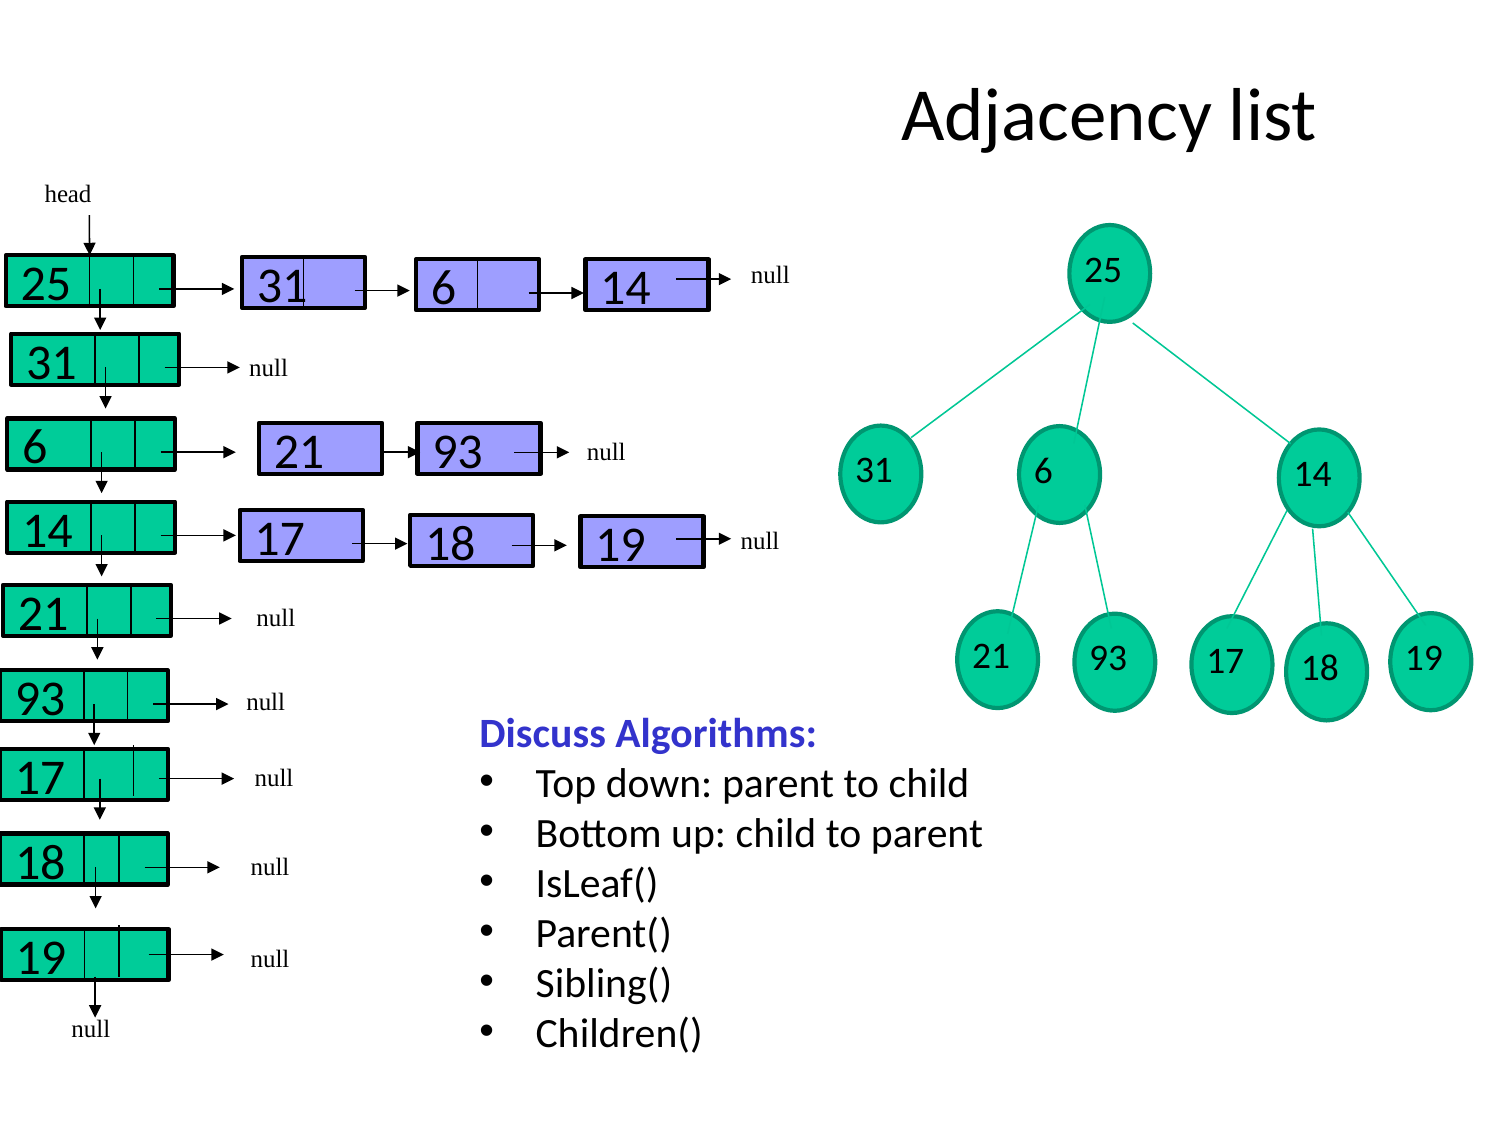

Adjacency list
head

25

31

6

14

21

19

93

17

18
null
25
31
6
31
6
14
21
93
17
18
19
14
null
21
93
null
17
18
19
null
null
null
Discuss Algorithms:
Top down: parent to child
Bottom up: child to parent
IsLeaf()
Parent()
Sibling()
Children()
null
null
null
null